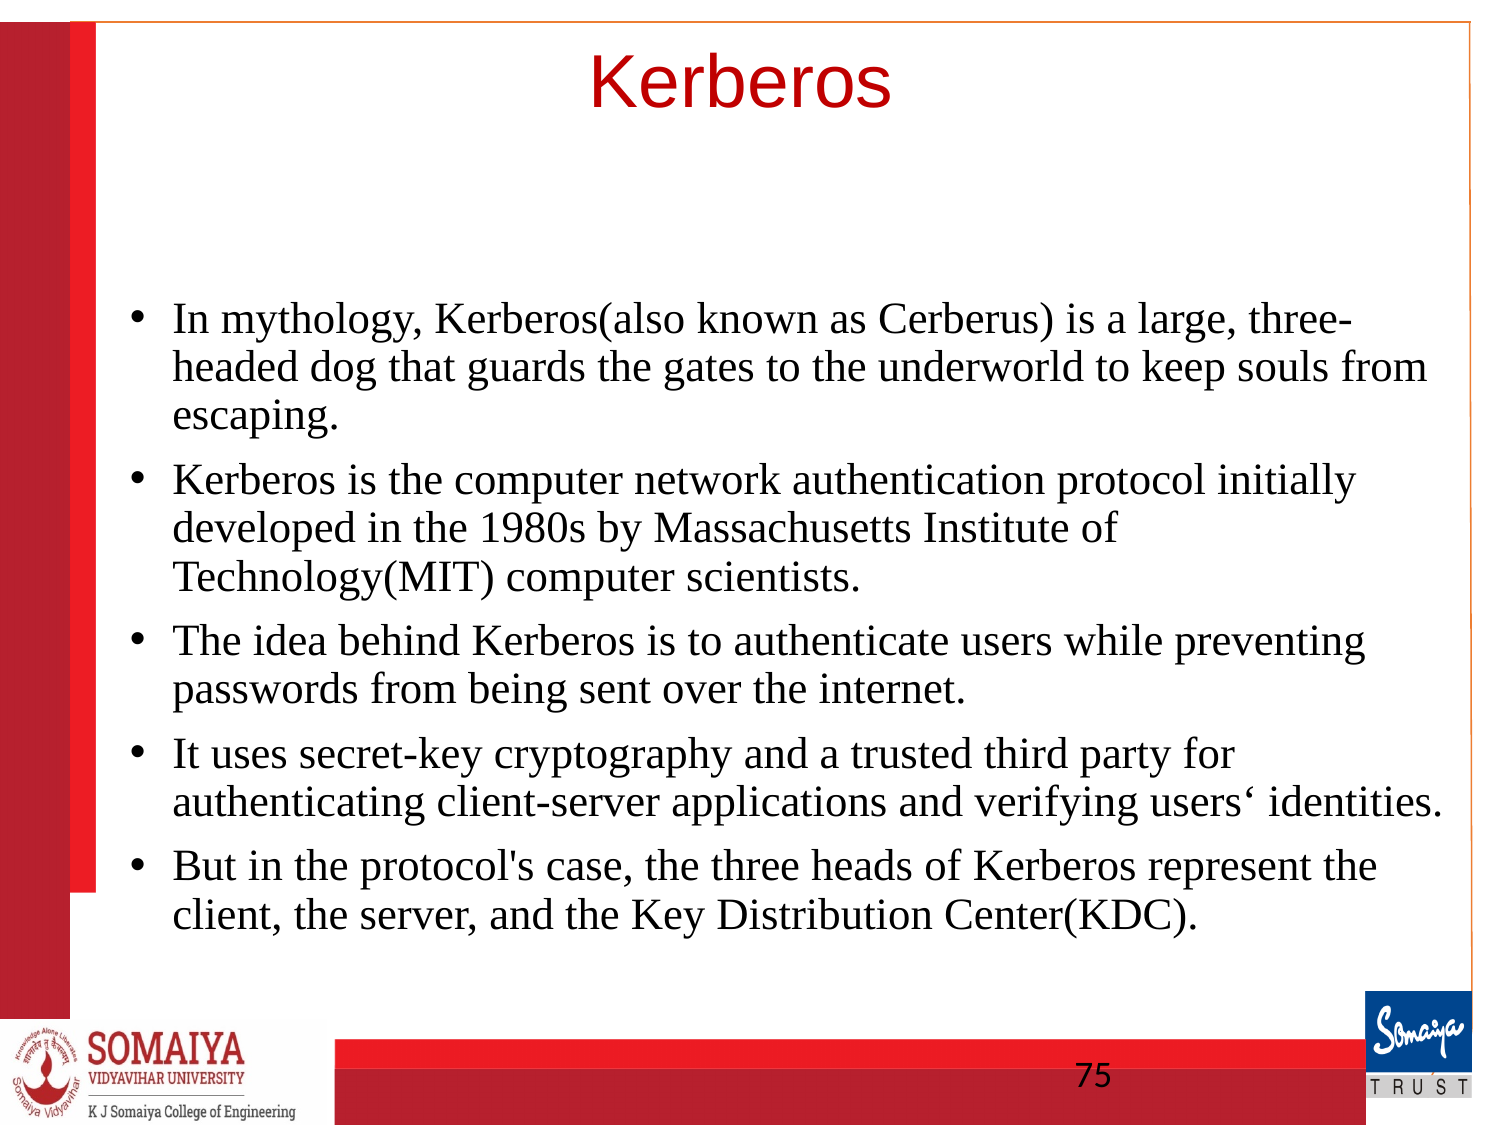

# Kerberos

In mythology, Kerberos(also known as Cerberus) is a large, three-headed dog that guards the gates to the underworld to keep souls from escaping.
Kerberos is the computer network authentication protocol initially developed in the 1980s by Massachusetts Institute of Technology(MIT) computer scientists.
The idea behind Kerberos is to authenticate users while preventing passwords from being sent over the internet.
It uses secret-key cryptography and a trusted third party for authenticating client-server applications and verifying users‘ identities.
But in the protocol's case, the three heads of Kerberos represent the client, the server, and the Key Distribution Center(KDC).

75